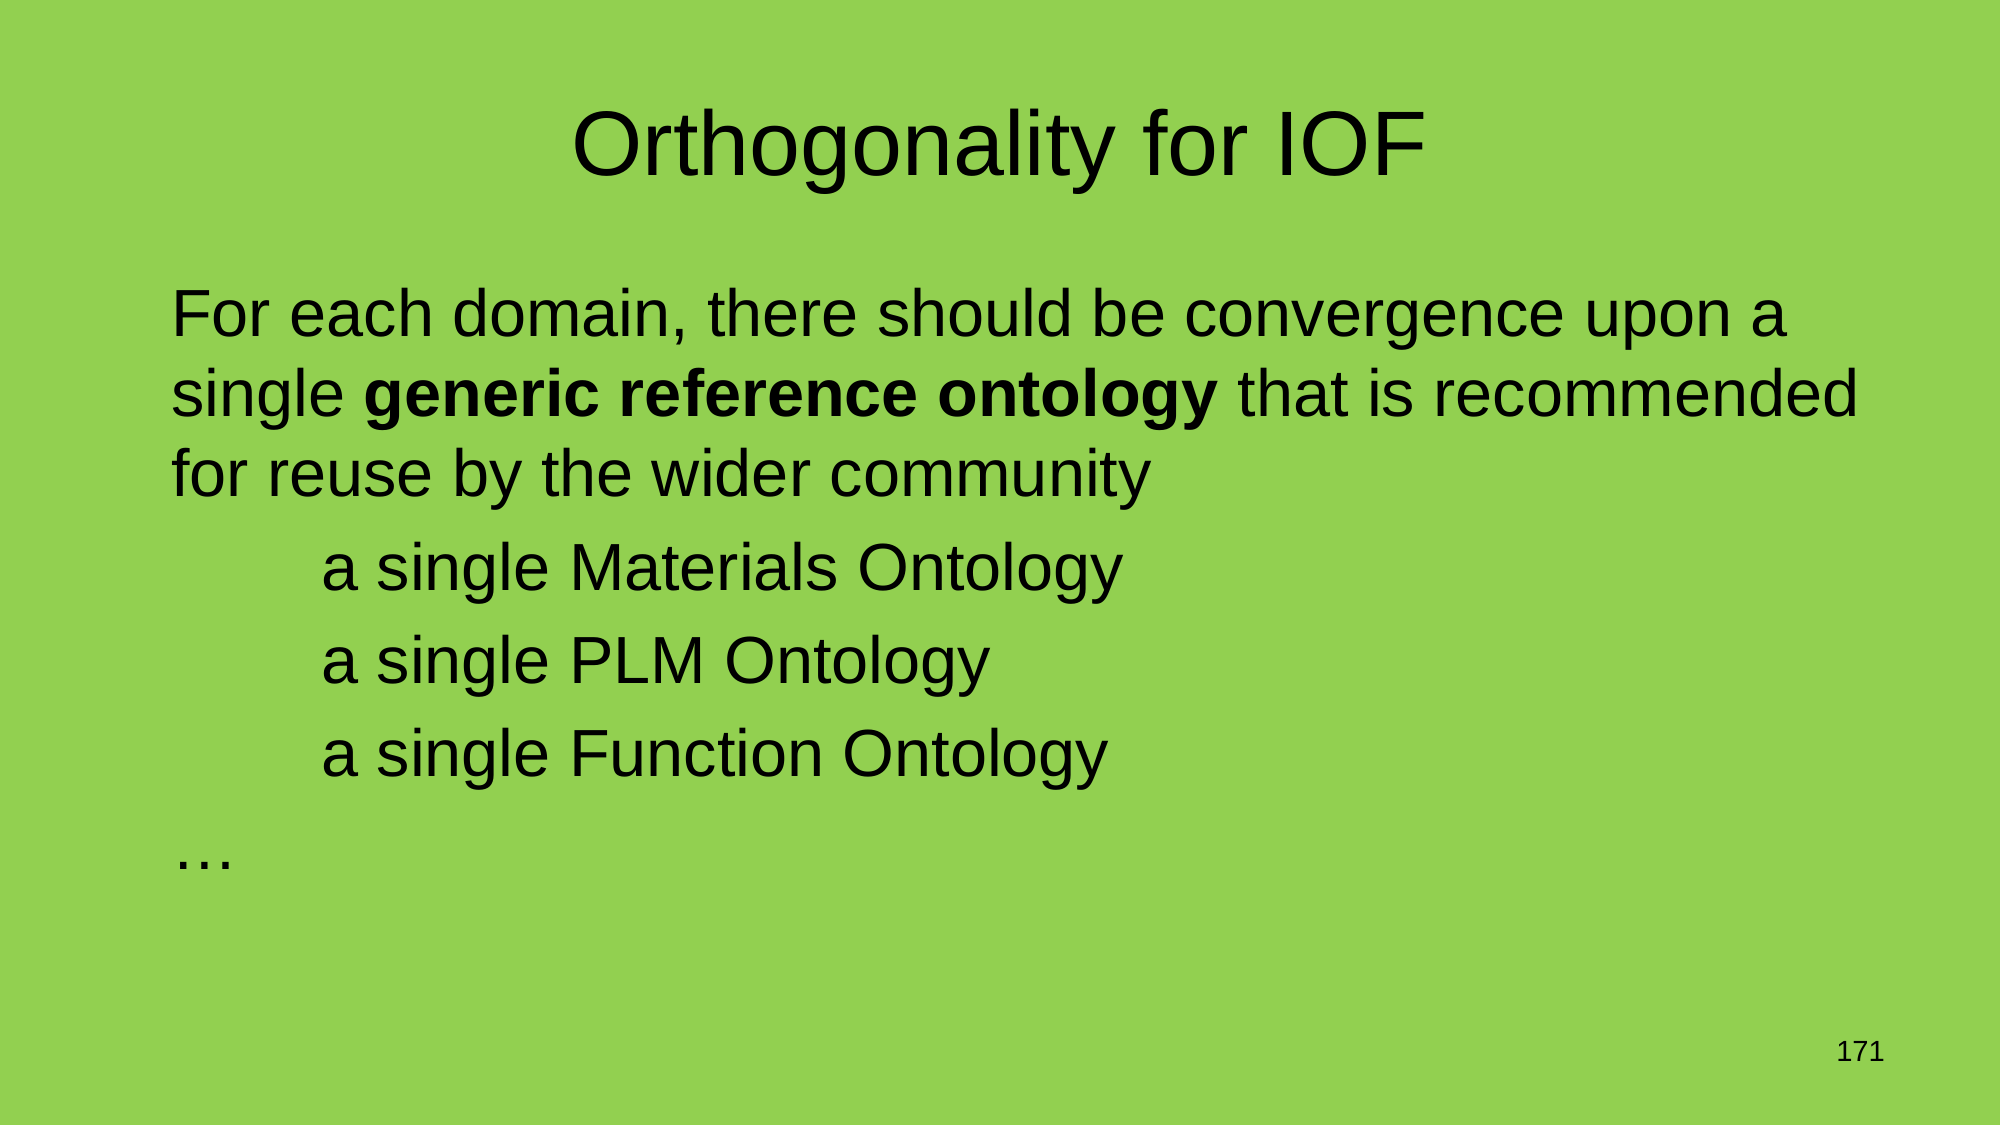

# Orthogonality for IOF
	For each domain, there should be convergence upon a single generic reference ontology that is recommended for reuse by the wider community
		a single Materials Ontology
		a single PLM Ontology
		a single Function Ontology
	…

171